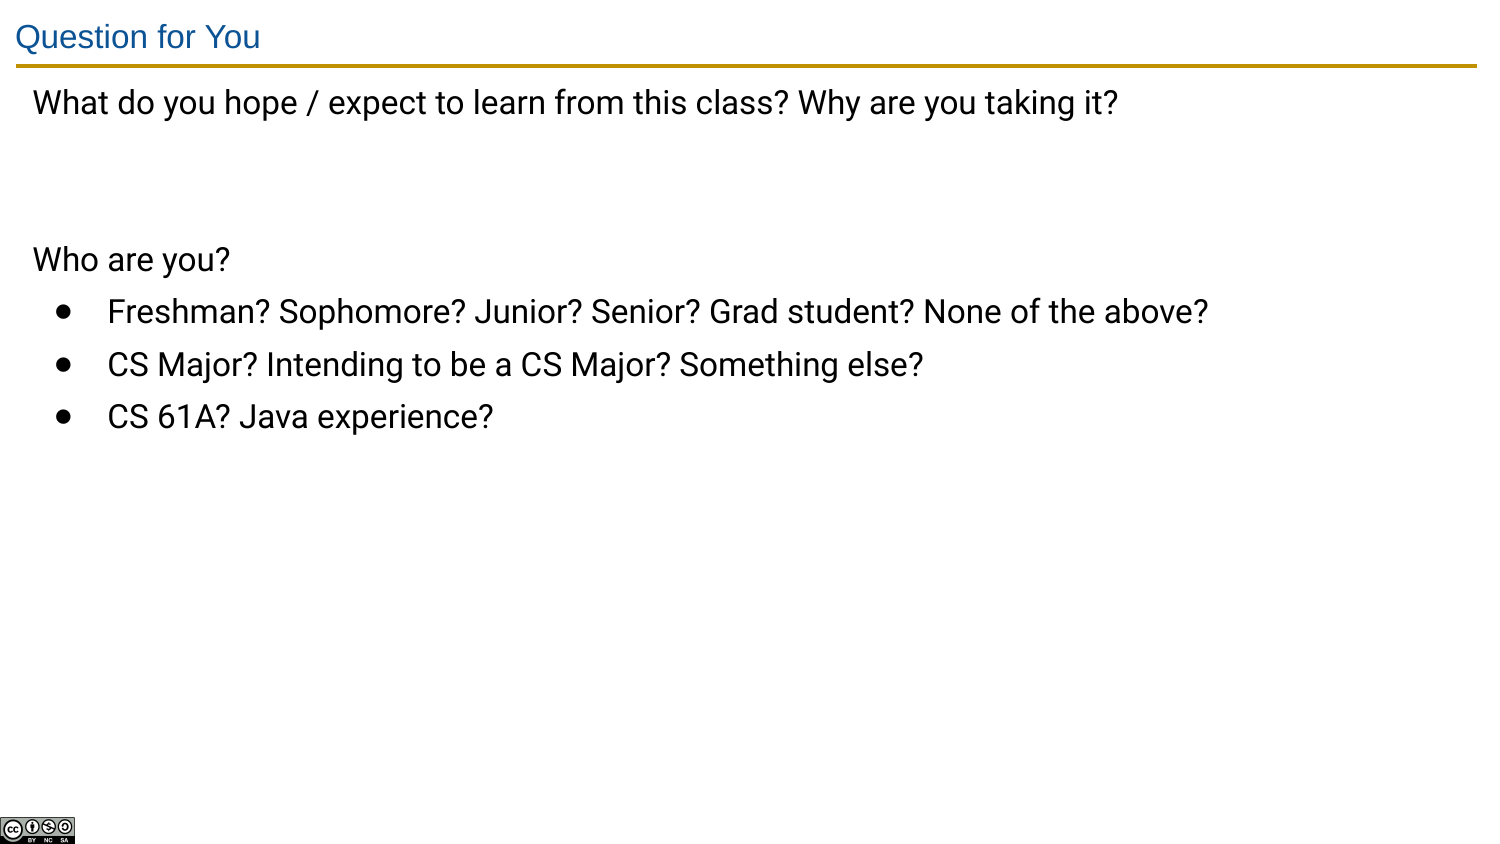

# Question for You
What do you hope / expect to learn from this class? Why are you taking it?

Who are you?
Freshman? Sophomore? Junior? Senior? Grad student? None of the above?
CS Major? Intending to be a CS Major? Something else?
CS 61A? Java experience?